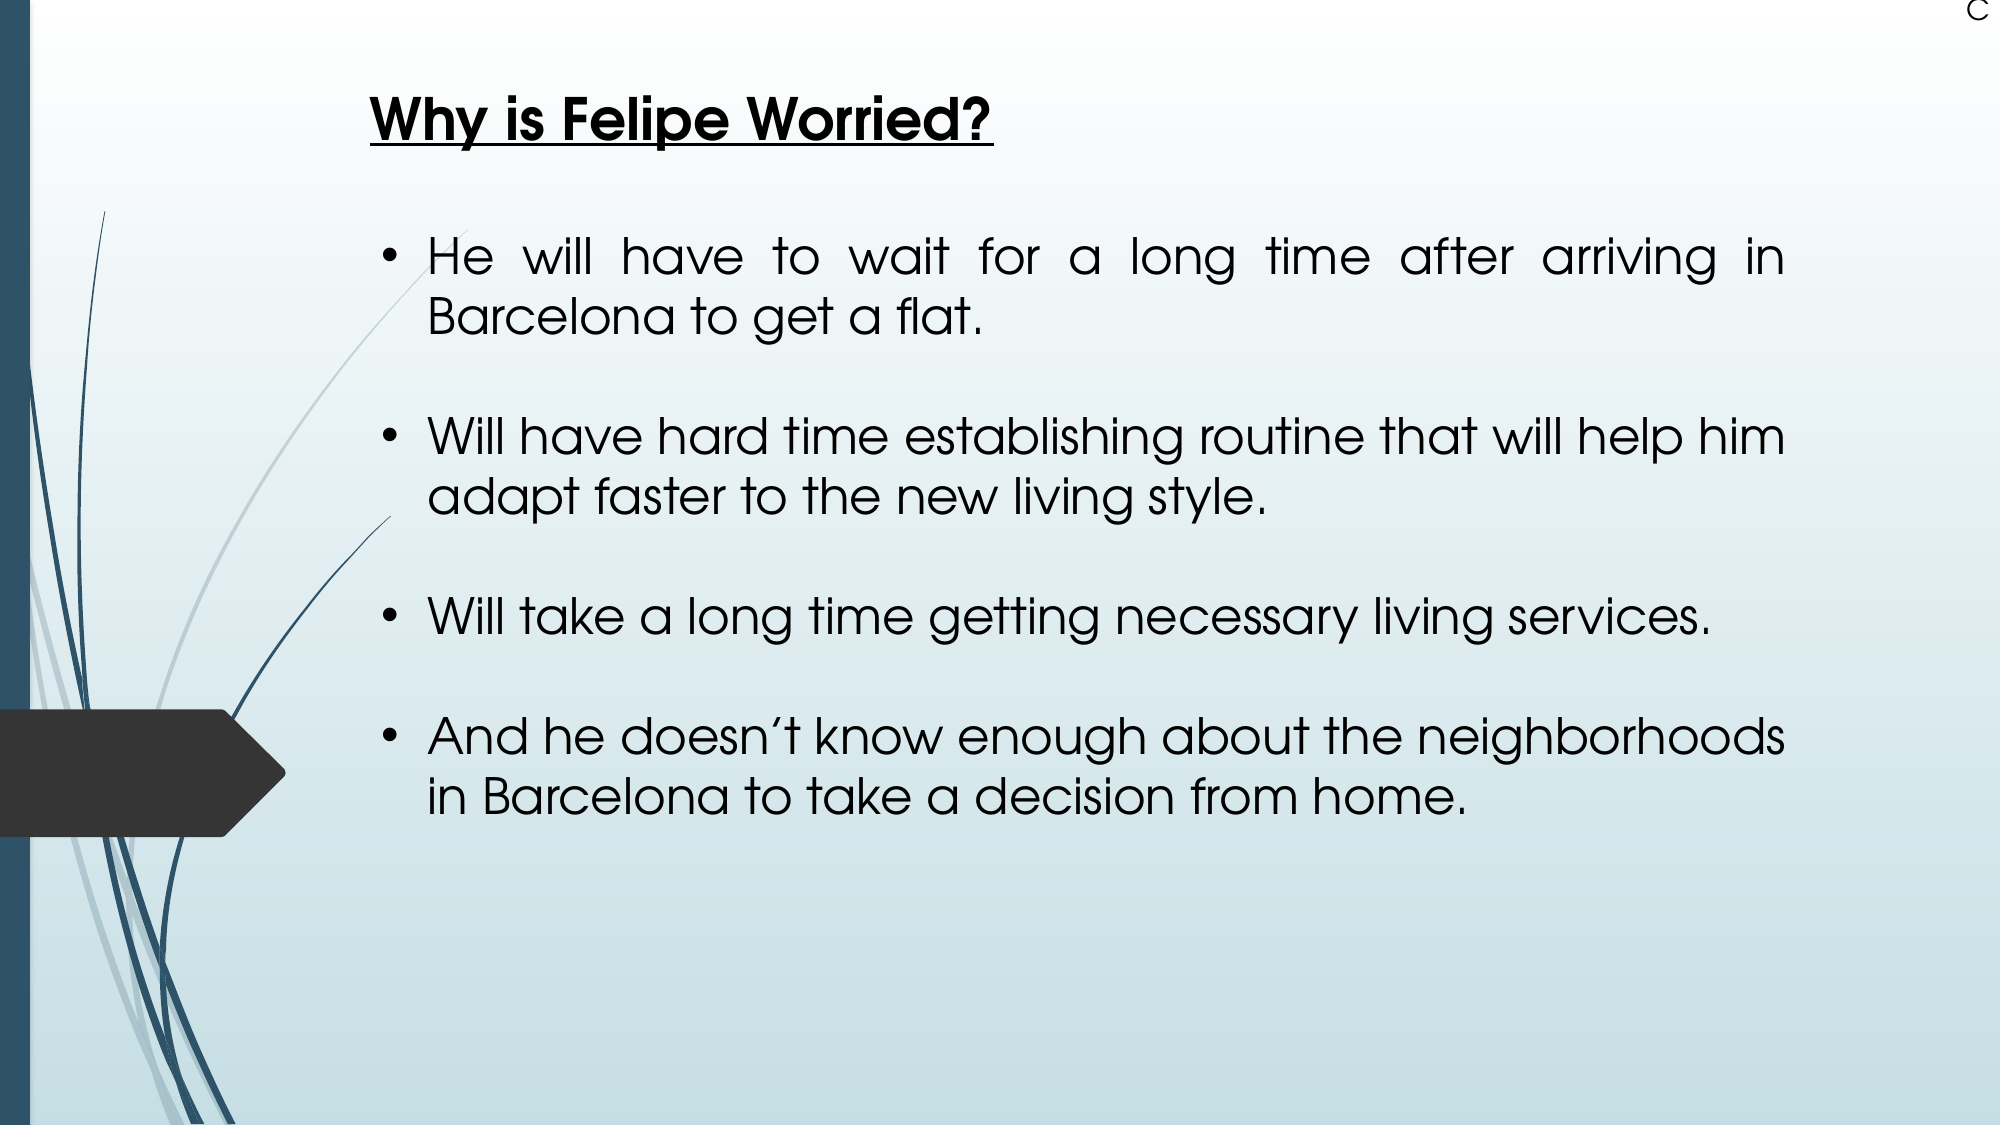

C
Why is Felipe Worried?
He will have to wait for a long time after arriving in Barcelona to get a flat.

Will have hard time establishing routine that will help him adapt faster to the new living style.

Will take a long time getting necessary living services.

And he doesn’t know enough about the neighborhoods in Barcelona to take a decision from home.